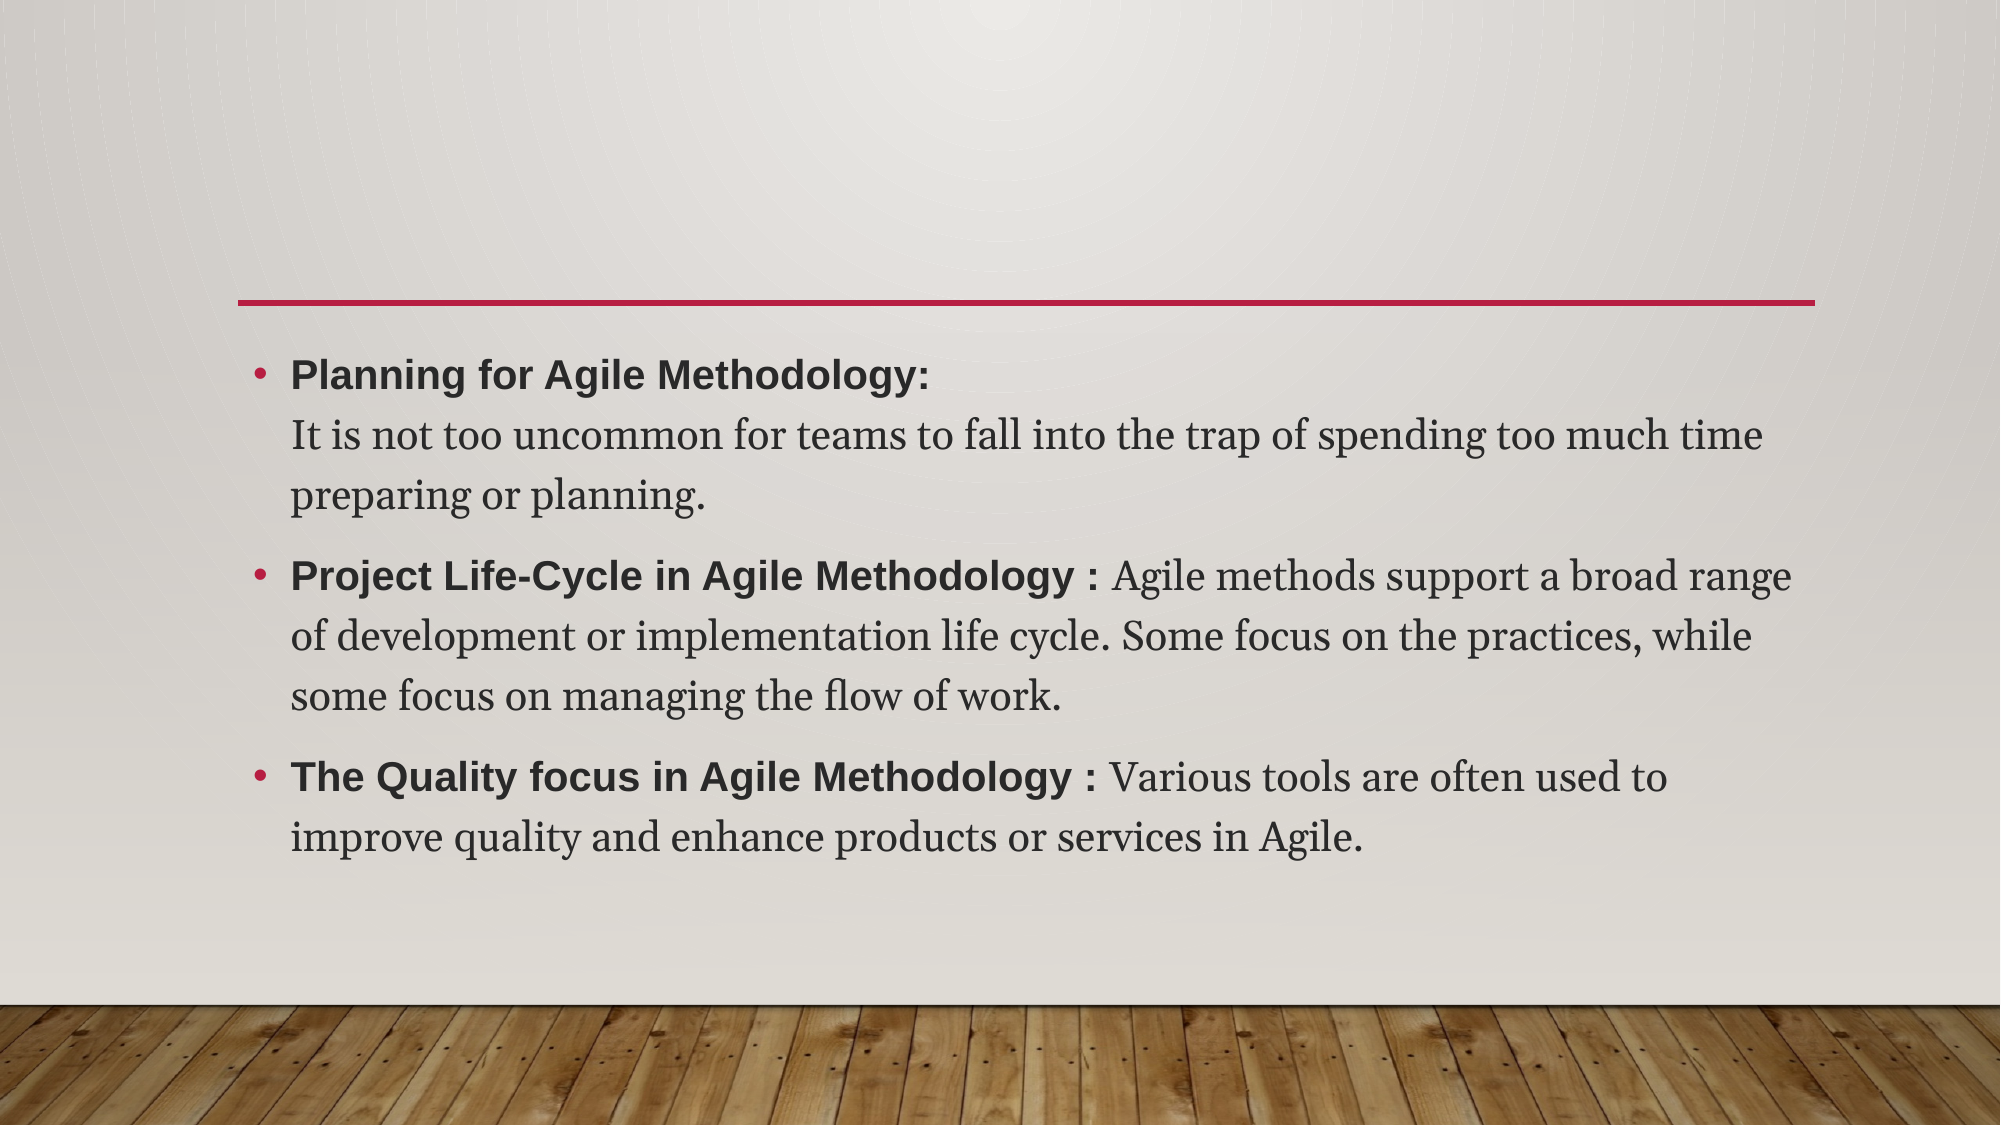

#
Planning for Agile Methodology:
It is not too uncommon for teams to fall into the trap of spending too much time preparing or planning.
Project Life-Cycle in Agile Methodology : Agile methods support a broad range of development or implementation life cycle. Some focus on the practices, while some focus on managing the flow of work.
The Quality focus in Agile Methodology : Various tools are often used to improve quality and enhance products or services in Agile.